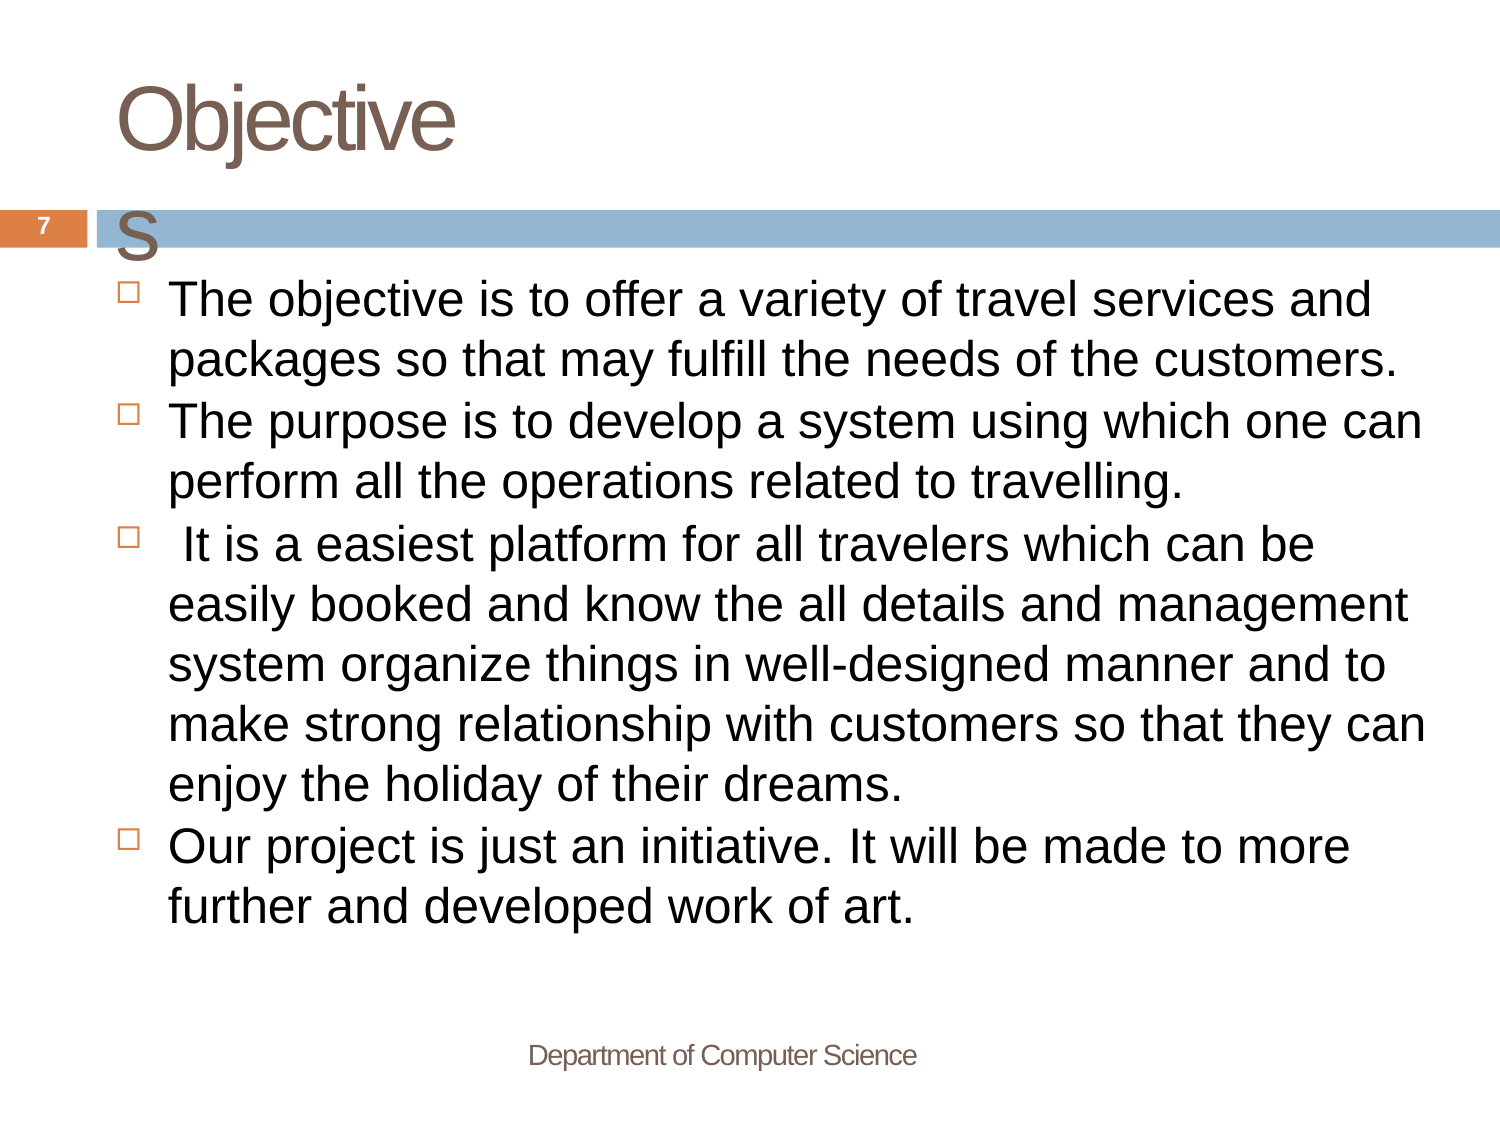

# Objectives
7
The objective is to offer a variety of travel services and packages so that may fulfill the needs of the customers.
The purpose is to develop a system using which one can perform all the operations related to travelling.
 It is a easiest platform for all travelers which can be easily booked and know the all details and management system organize things in well-designed manner and to make strong relationship with customers so that they can enjoy the holiday of their dreams.
Our project is just an initiative. It will be made to more further and developed work of art.
Department of Computer Science